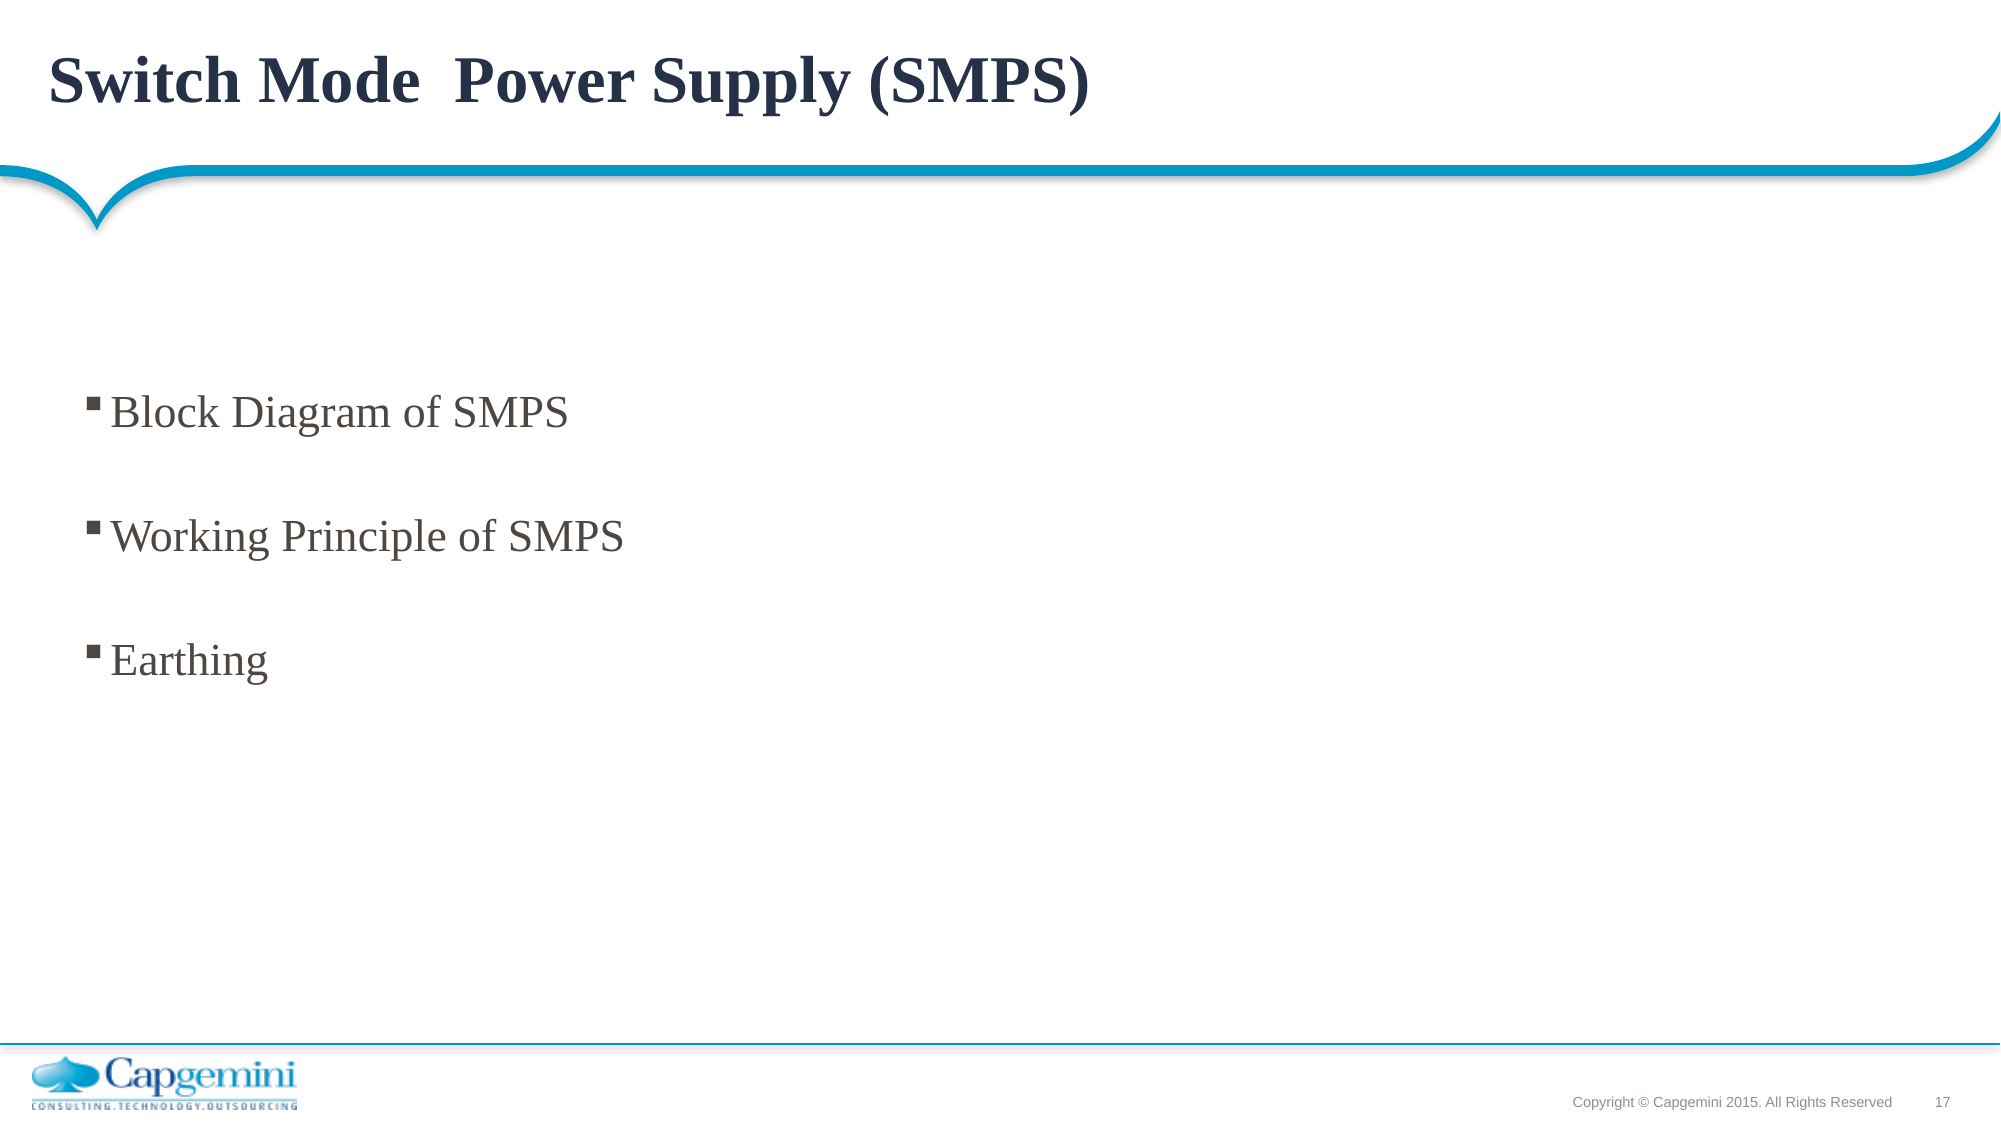

# Switch Mode  Power Supply (SMPS)

Block Diagram of SMPS

Working Principle of SMPS

Earthing